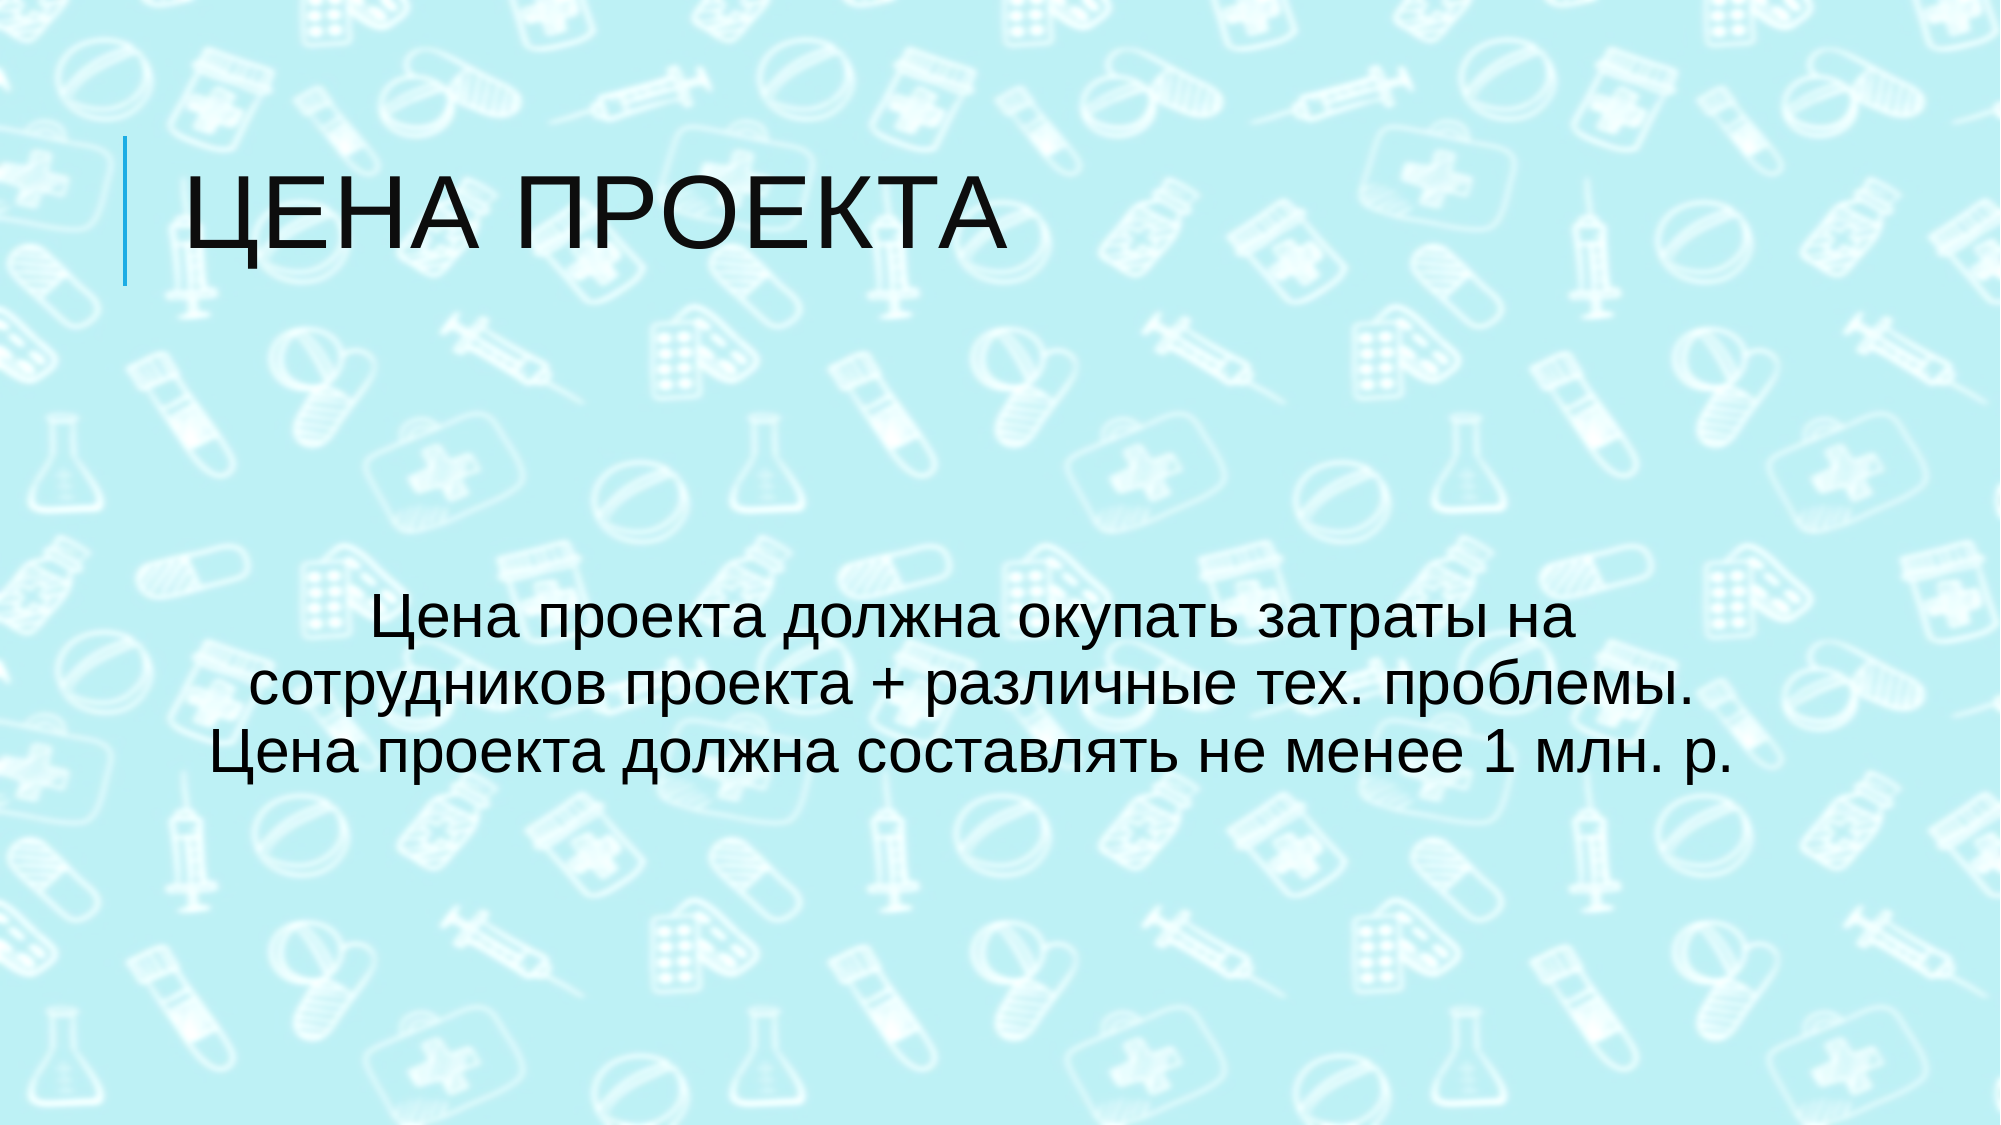

# Цена проекта

Цена проекта должна окупать затраты на сотрудников проекта + различные тех. проблемы. Цена проекта должна составлять не менее 1 млн. р.